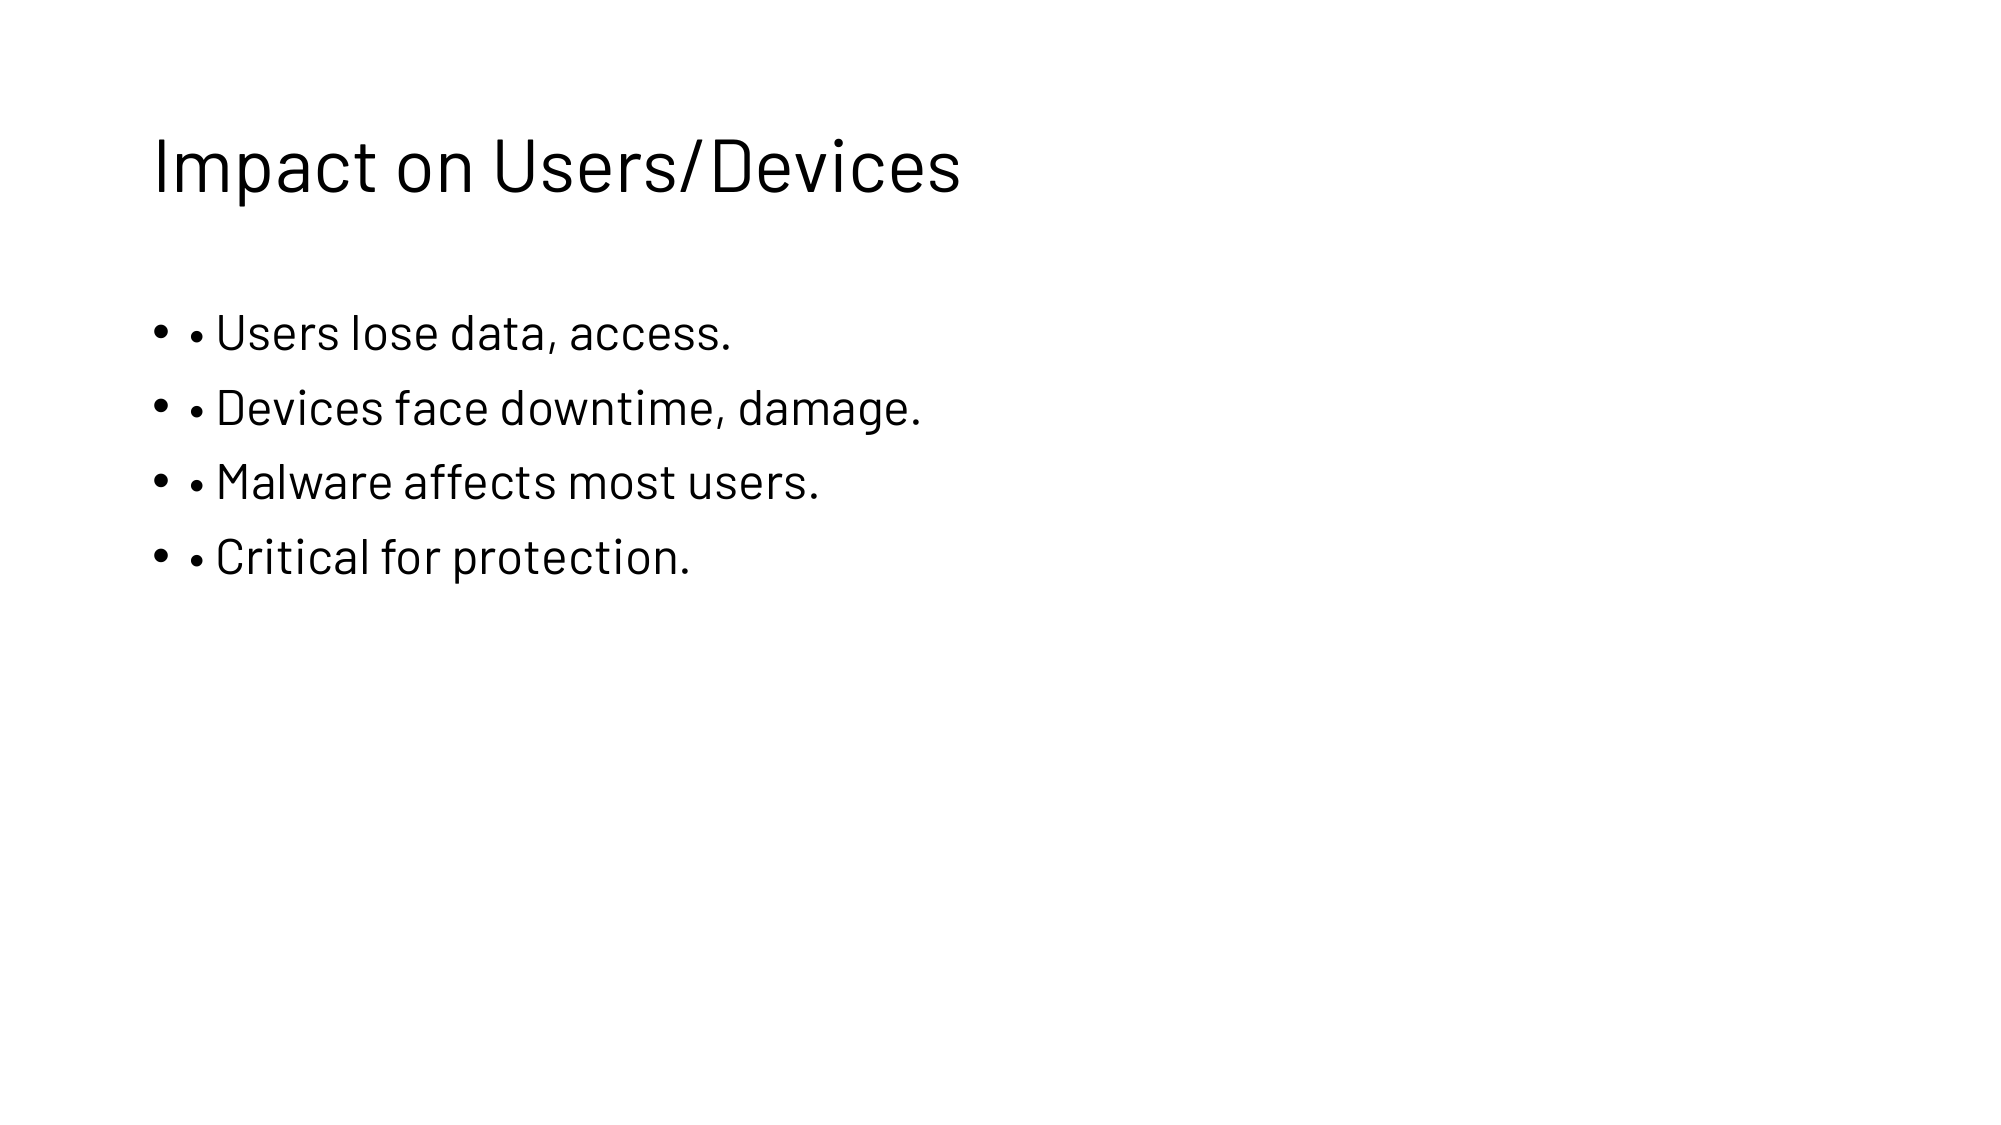

# Impact on Users/Devices
• Users lose data, access.
• Devices face downtime, damage.
• Malware affects most users.
• Critical for protection.